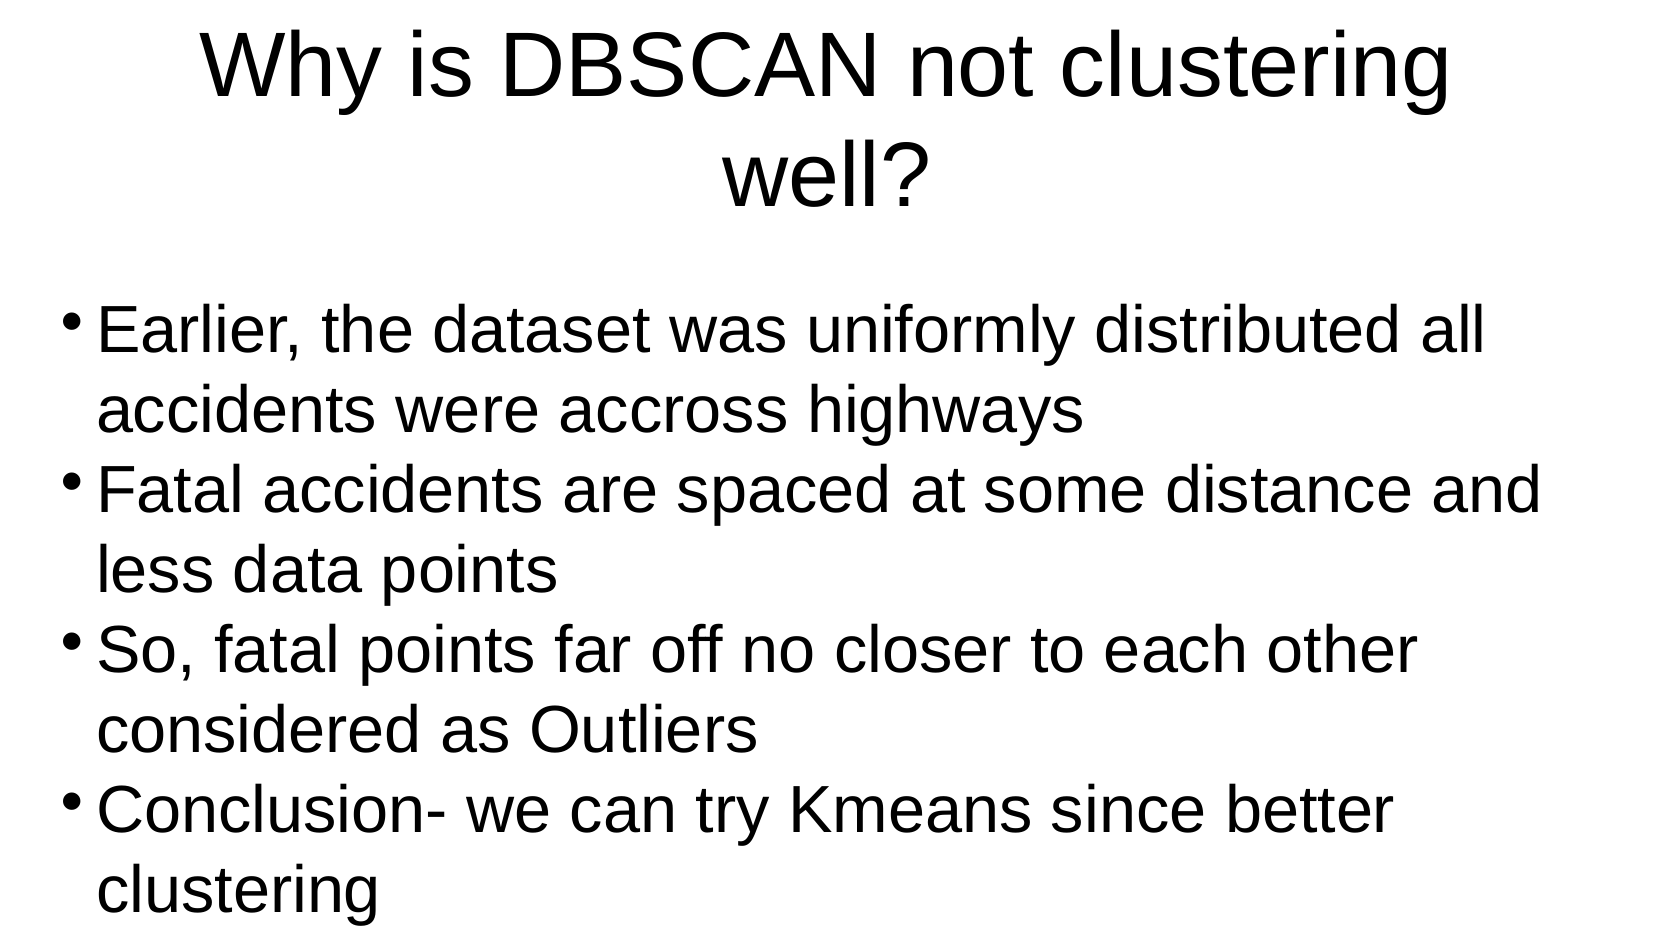

# Why is DBSCAN not clustering well?
Earlier, the dataset was uniformly distributed all accidents were accross highways
Fatal accidents are spaced at some distance and less data points
So, fatal points far off no closer to each other considered as Outliers
Conclusion- we can try Kmeans since better clustering